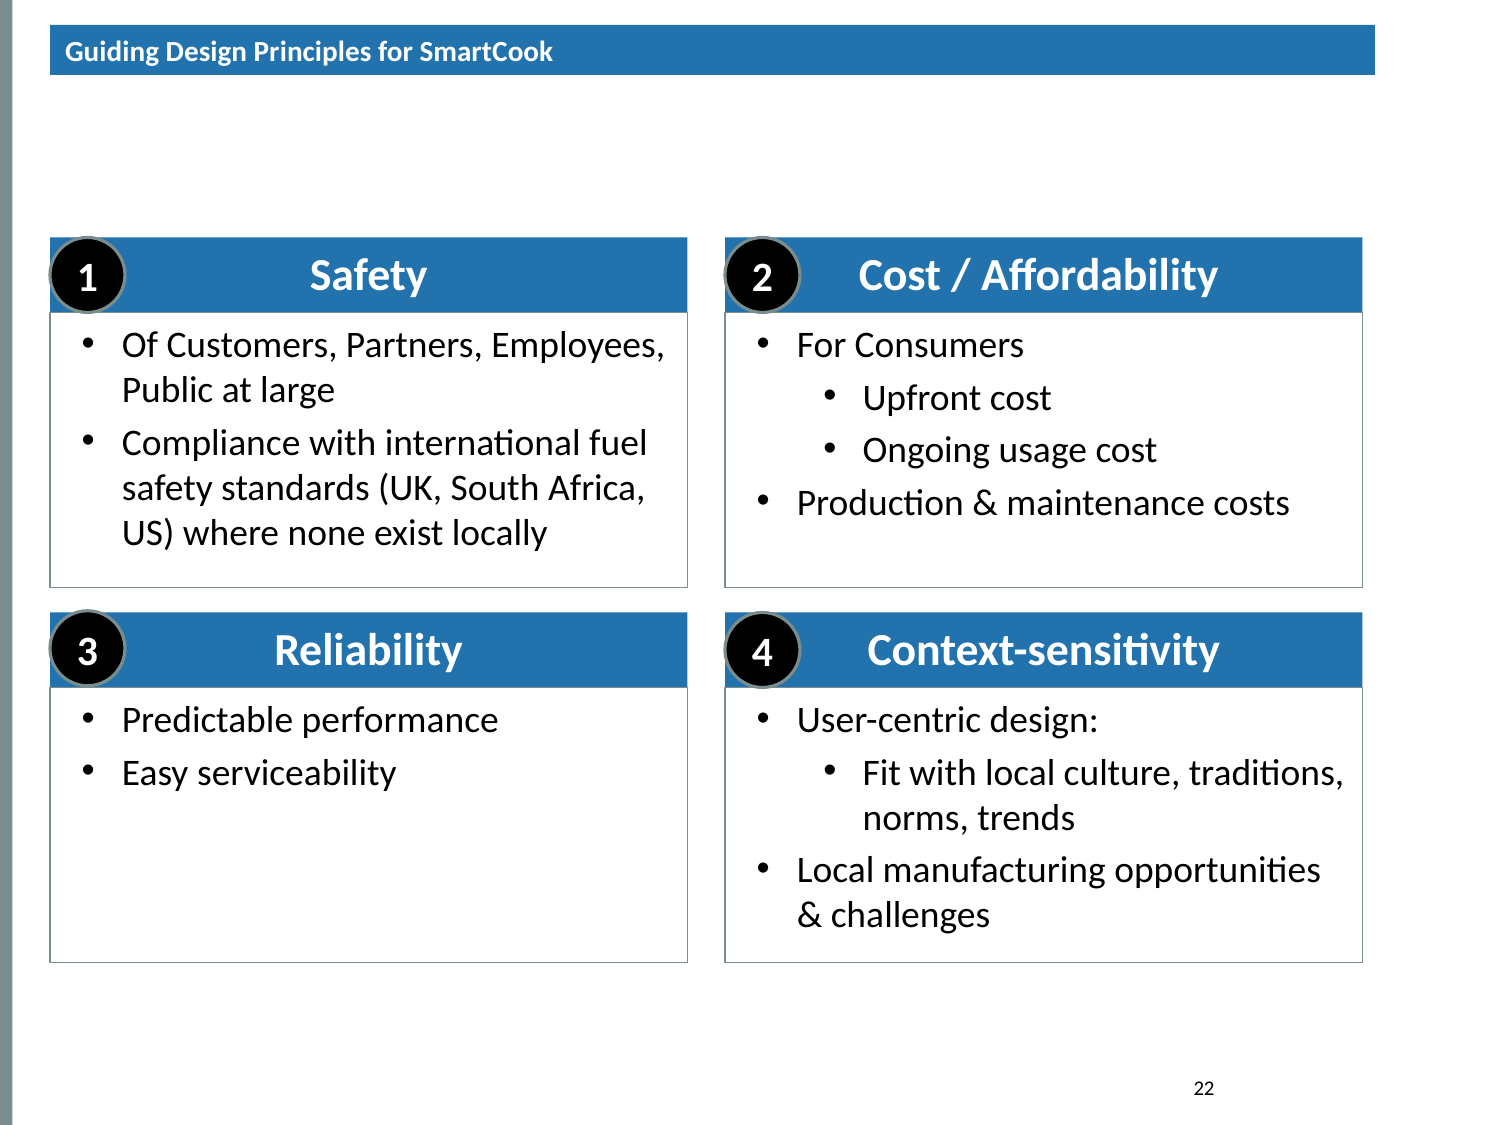

Guiding Design Principles for SmartCook
Safety
1
Cost / Affordability
2
Of Customers, Partners, Employees, Public at large
Compliance with international fuel safety standards (UK, South Africa, US) where none exist locally
For Consumers
Upfront cost
Ongoing usage cost
Production & maintenance costs
# Design Principles
3
Reliability
Context-sensitivity
4
Predictable performance
Easy serviceability
User-centric design:
Fit with local culture, traditions, norms, trends
Local manufacturing opportunities & challenges
22